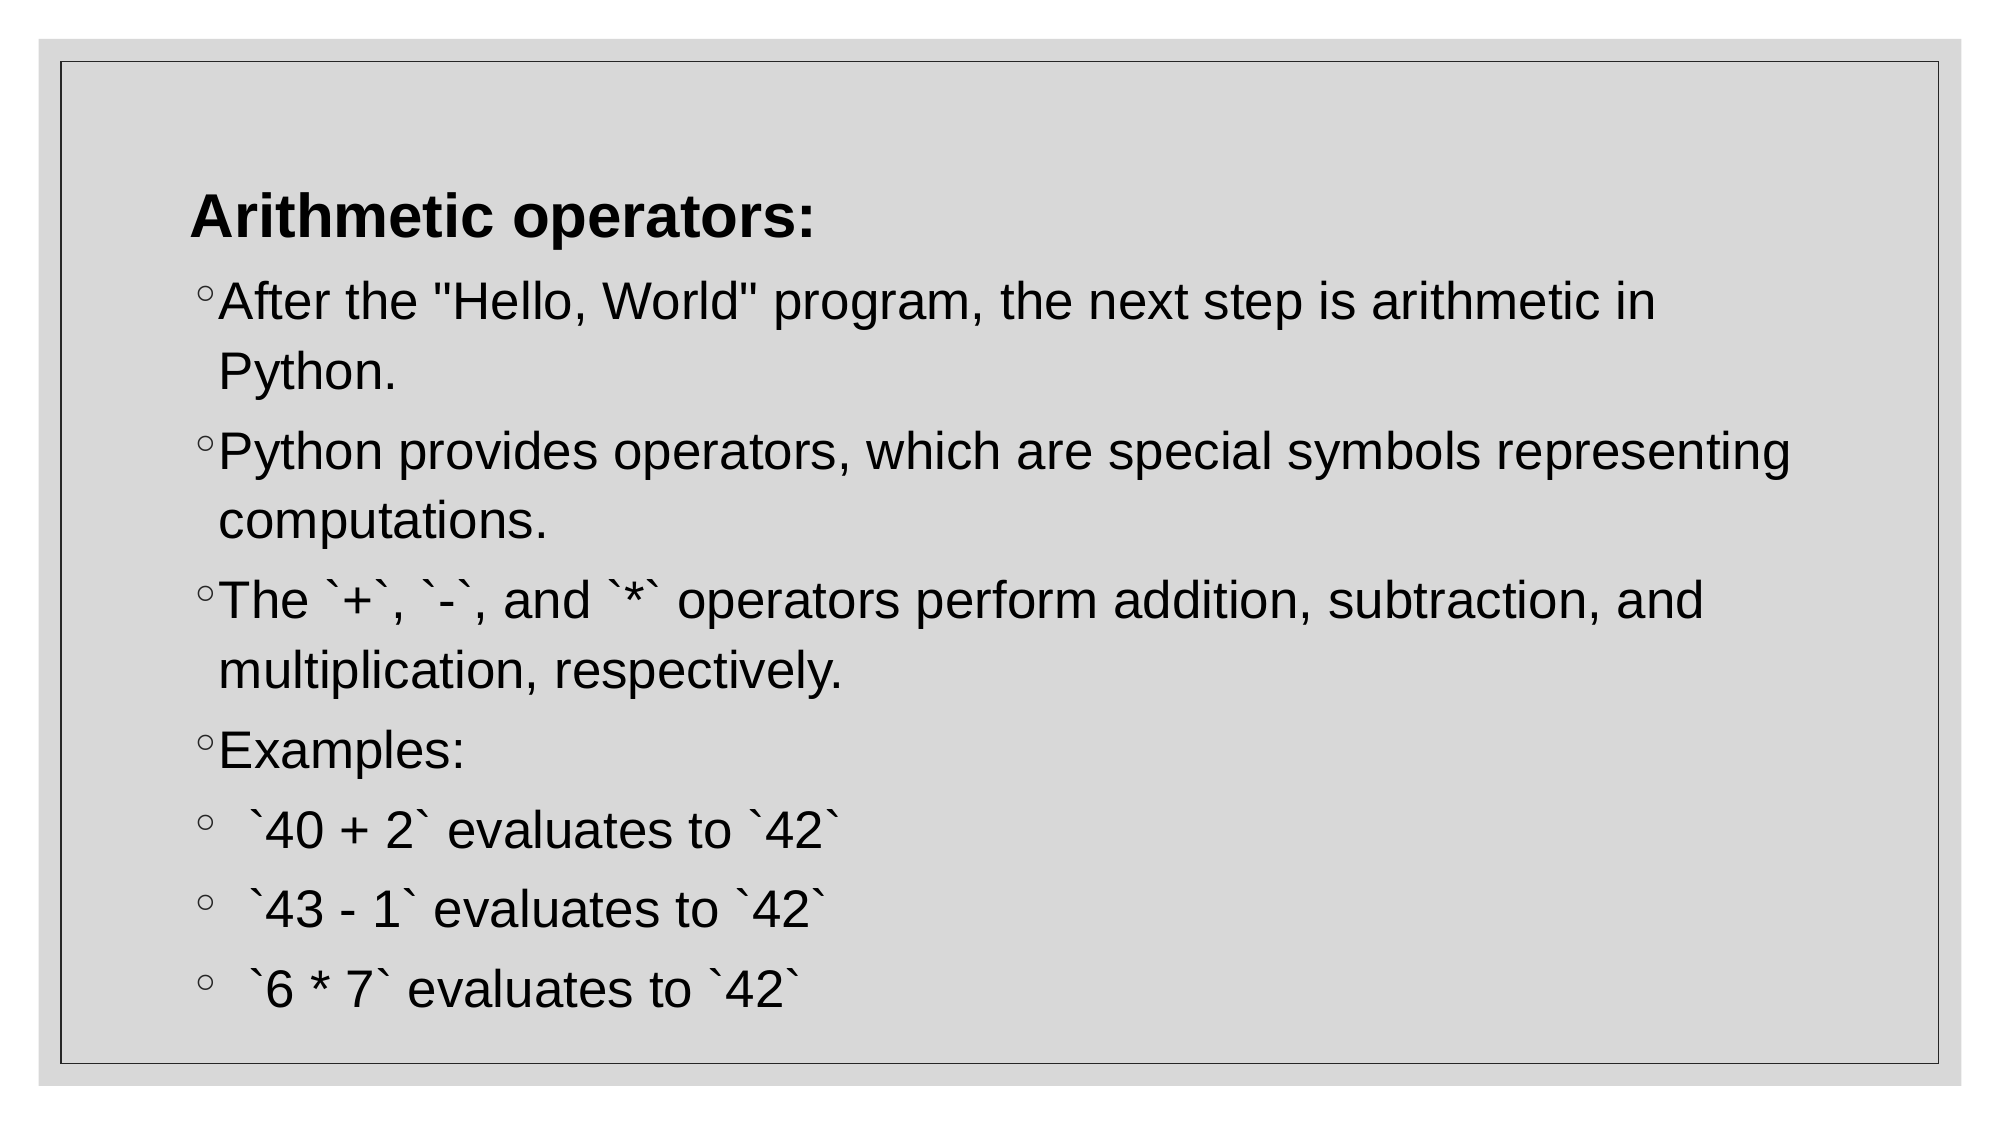

Arithmetic operators:
After the "Hello, World" program, the next step is arithmetic in Python.
Python provides operators, which are special symbols representing computations.
The `+`, `-`, and `*` operators perform addition, subtraction, and multiplication, respectively.
Examples:
  `40 + 2` evaluates to `42`
  `43 - 1` evaluates to `42`
  `6 * 7` evaluates to `42`